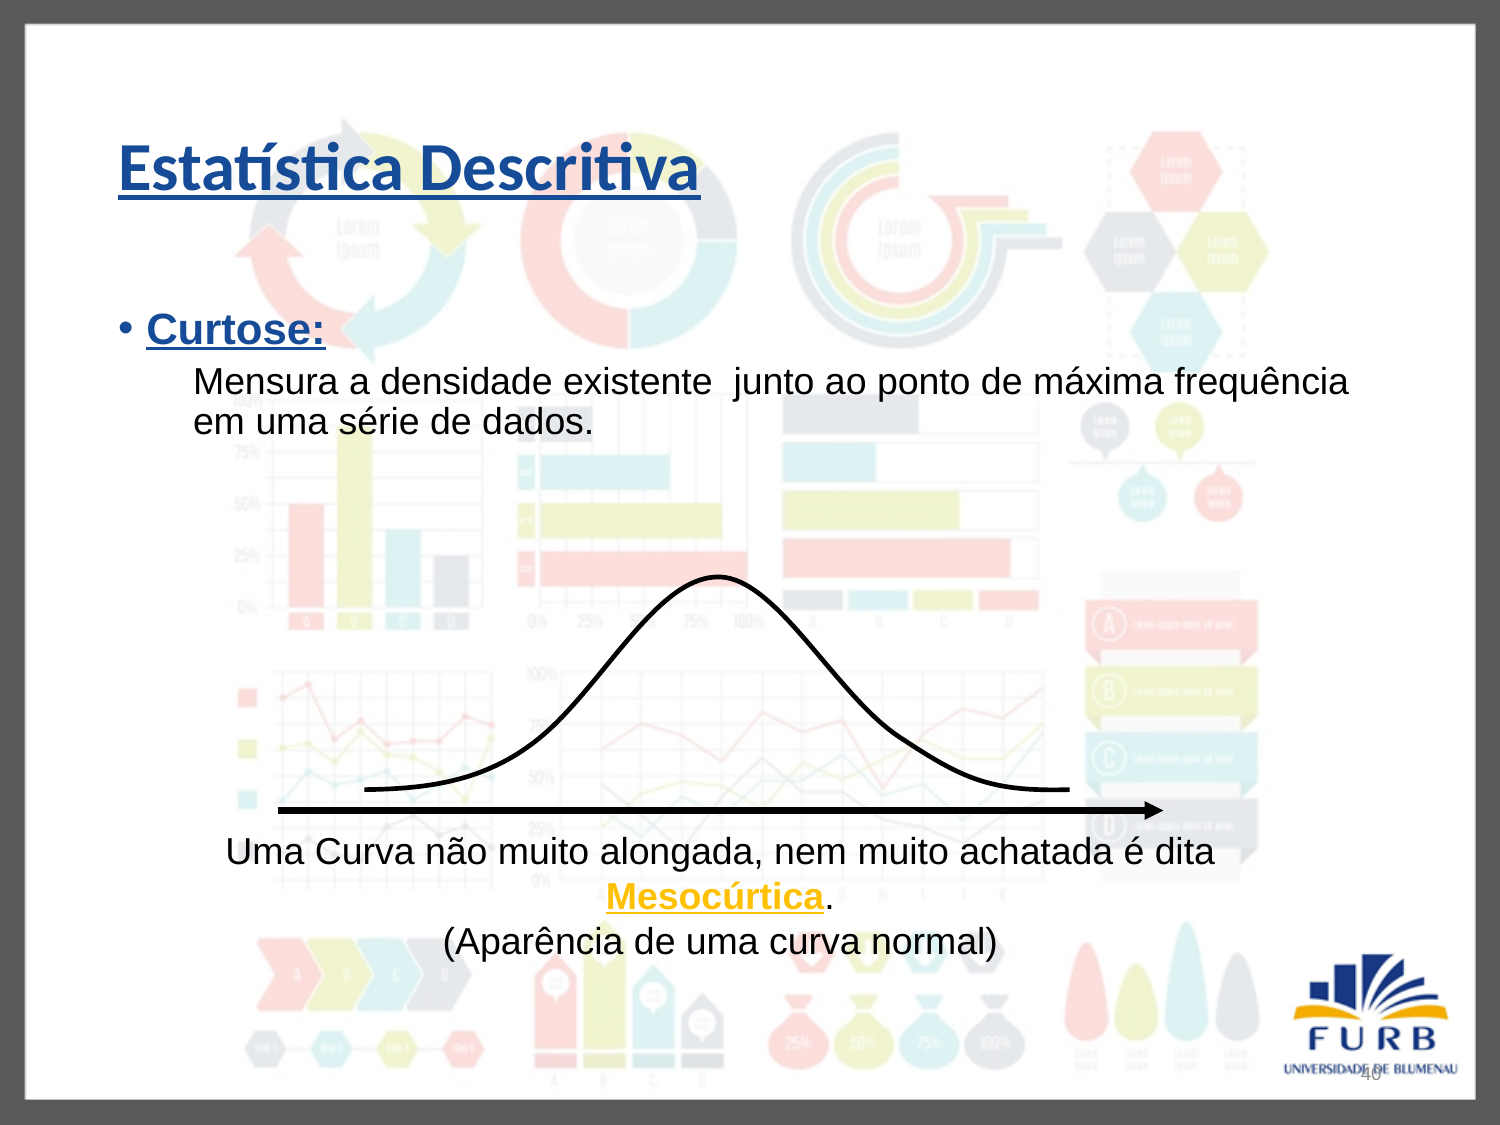

# Estatística Descritiva
Curtose:
Mensura a densidade existente  junto ao ponto de máxima frequência em uma série de dados.

Uma Curva não muito alongada, nem muito achatada é dita
Mesocúrtica.
(Aparência de uma curva normal)
40